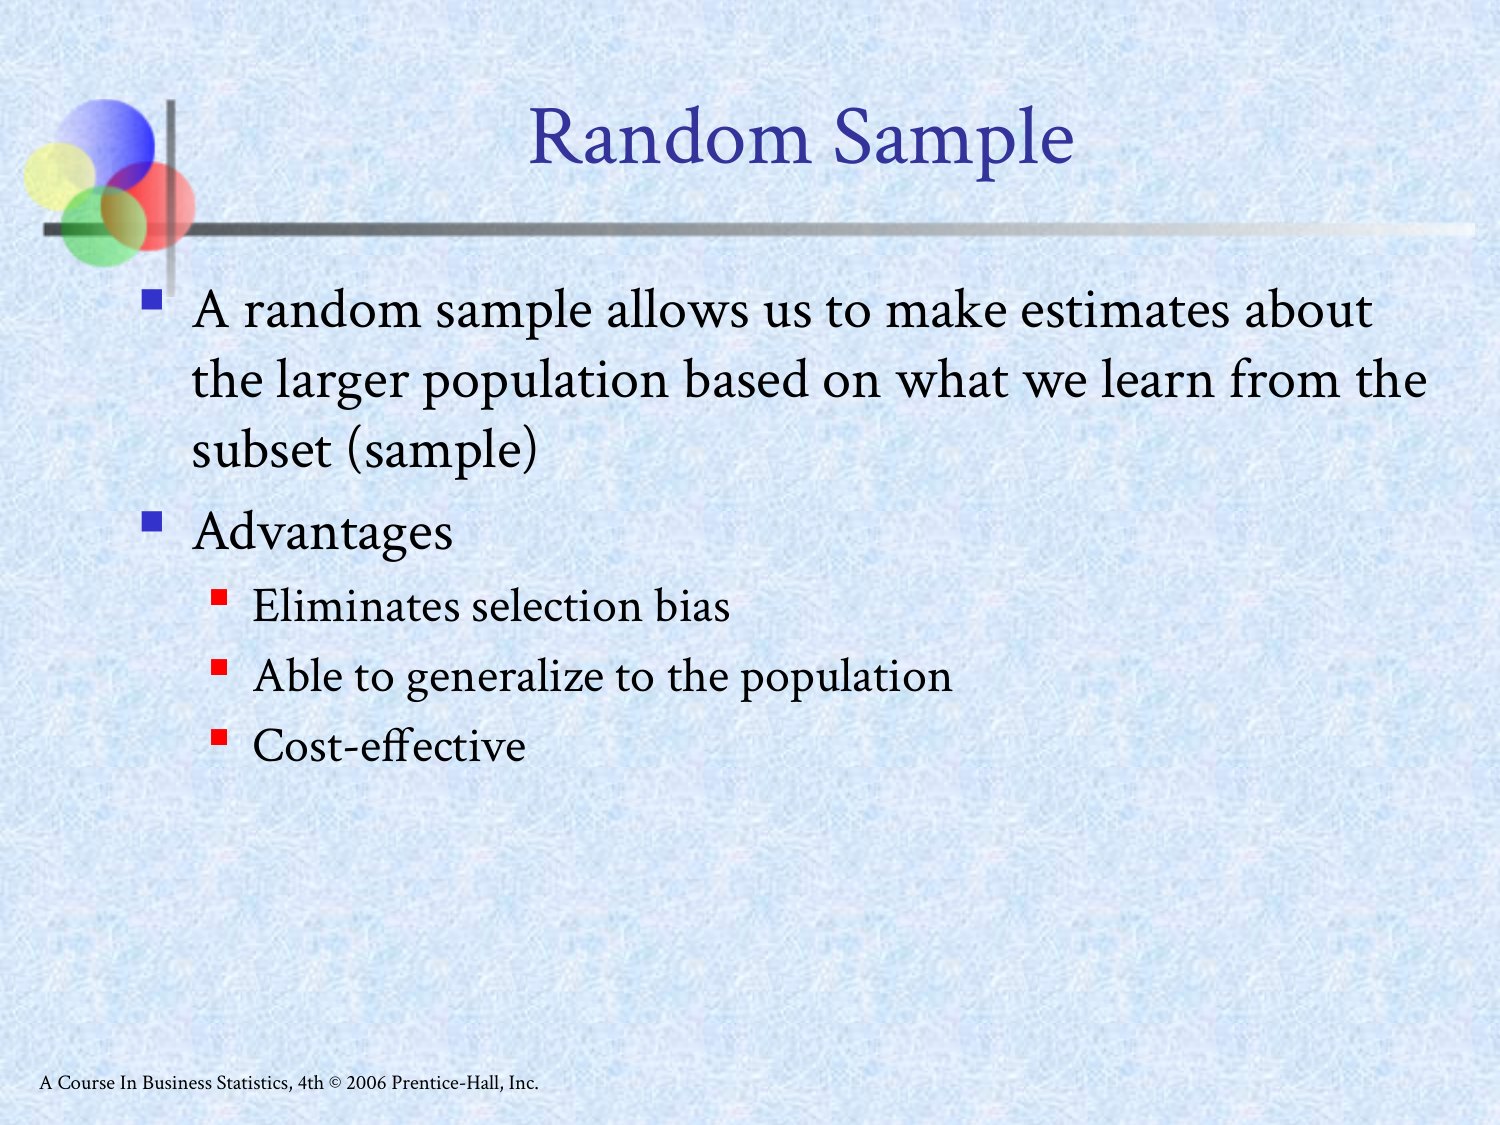

# Random Sample
A random sample allows us to make estimates about the larger population based on what we learn from the subset (sample)
Advantages
Eliminates selection bias
Able to generalize to the population
Cost-effective
A Course In Business Statistics, 4th © 2006 Prentice-Hall, Inc.